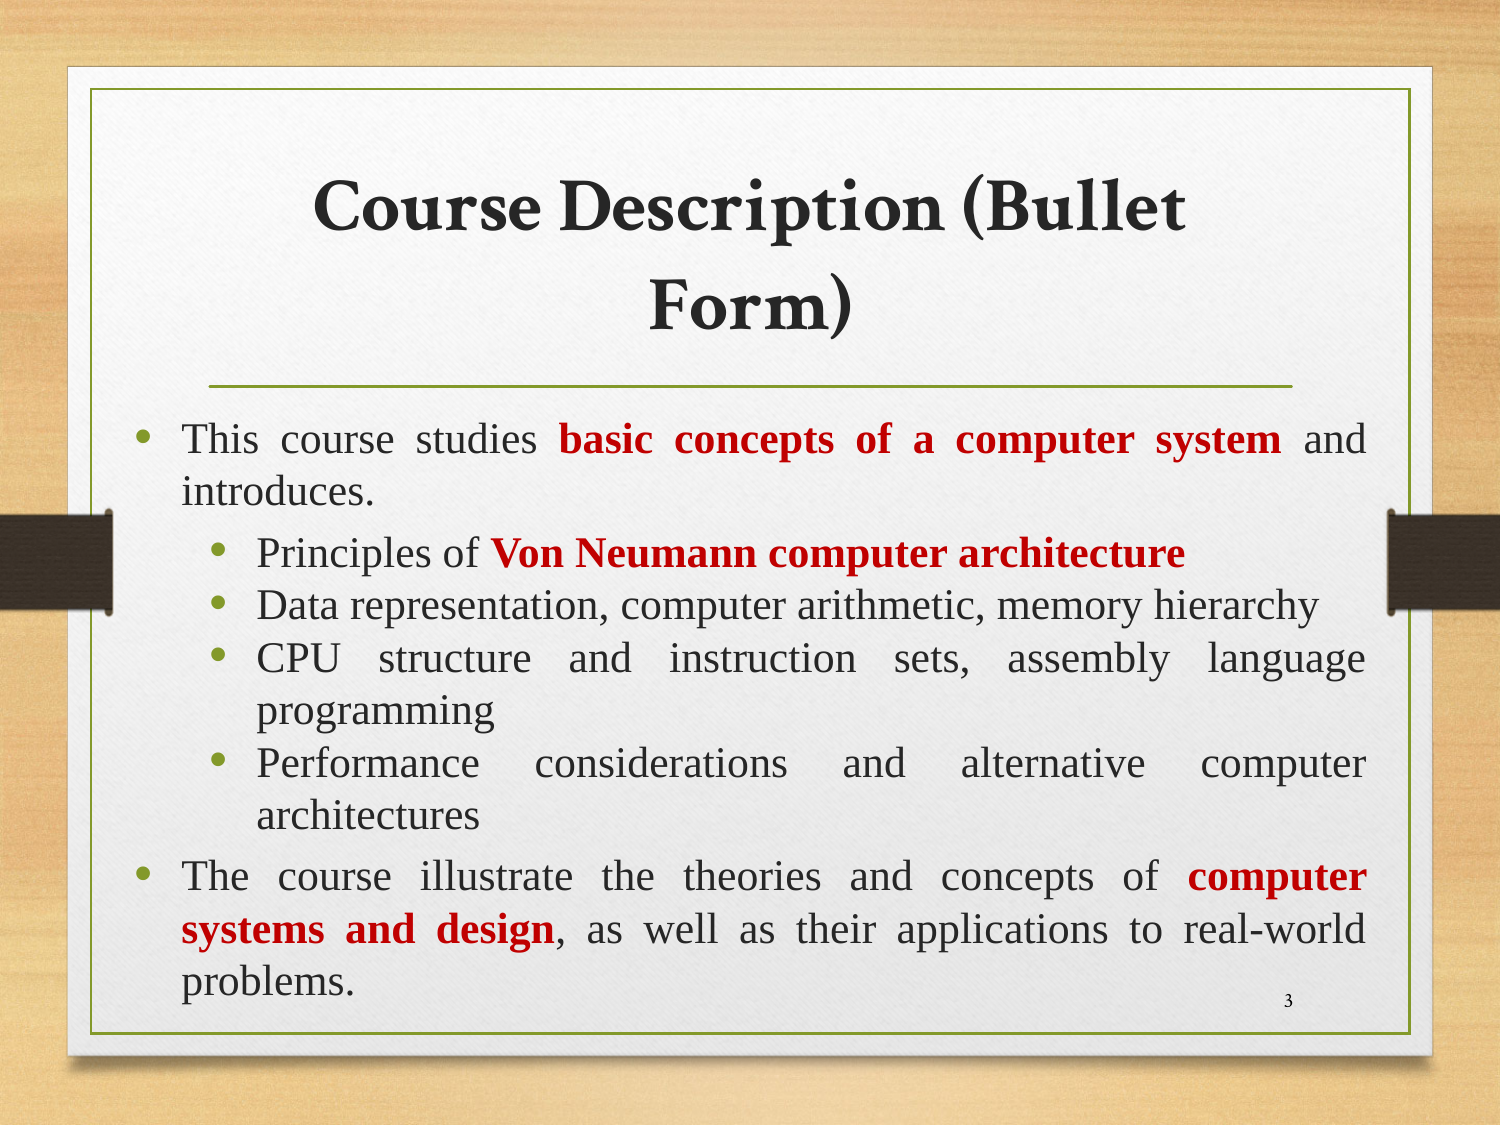

# Course Description (Bullet Form)
This course studies basic concepts of a computer system and introduces.
Principles of Von Neumann computer architecture
Data representation, computer arithmetic, memory hierarchy
CPU structure and instruction sets, assembly language programming
Performance considerations and alternative computer architectures
The course illustrate the theories and concepts of computer systems and design, as well as their applications to real-world problems.
3